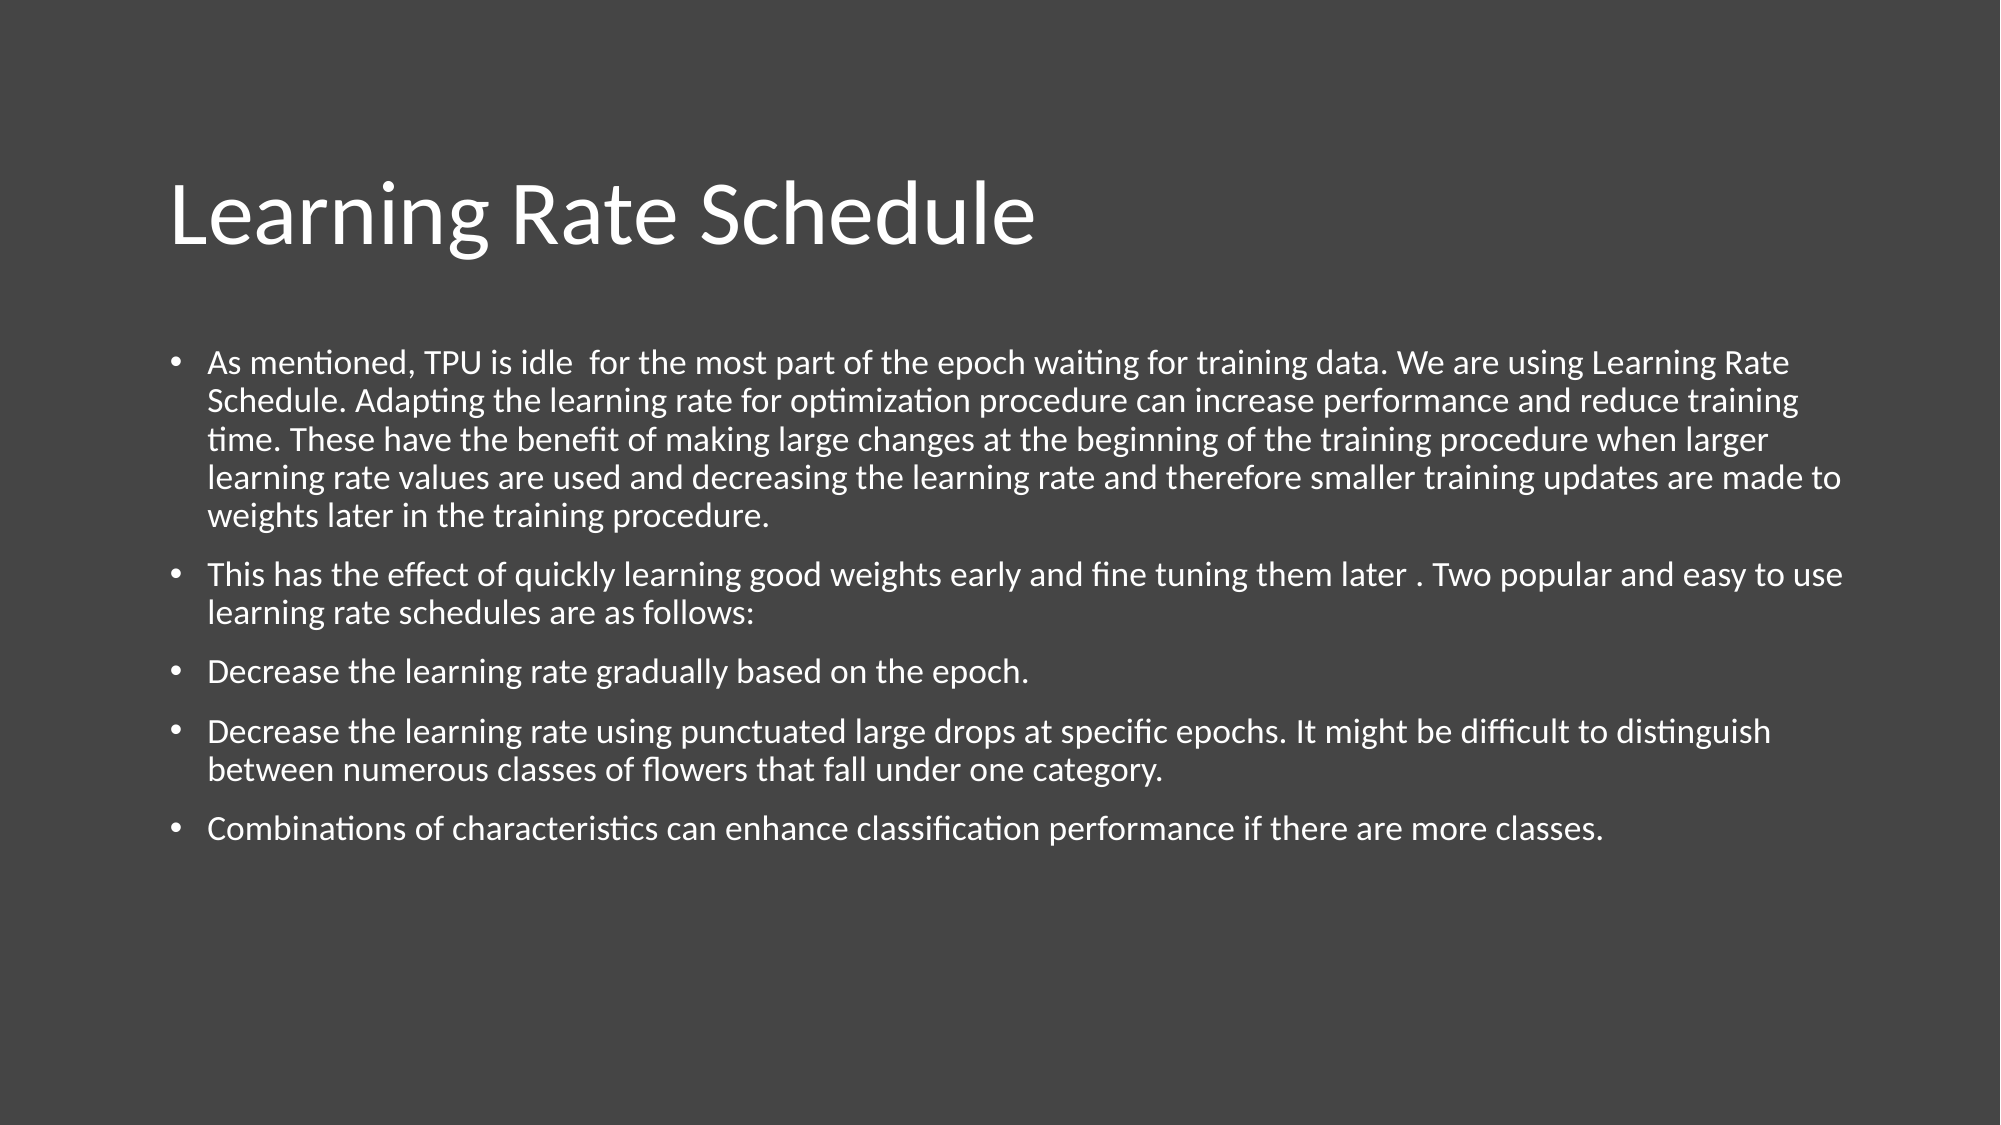

# Learning Rate Schedule
As mentioned, TPU is idle  for the most part of the epoch waiting for training data. We are using Learning Rate Schedule. Adapting the learning rate for optimization procedure can increase performance and reduce training time. These have the benefit of making large changes at the beginning of the training procedure when larger learning rate values are used and decreasing the learning rate and therefore smaller training updates are made to weights later in the training procedure.
This has the effect of quickly learning good weights early and fine tuning them later . Two popular and easy to use learning rate schedules are as follows:
Decrease the learning rate gradually based on the epoch.
Decrease the learning rate using punctuated large drops at specific epochs. It might be difficult to distinguish between numerous classes of flowers that fall under one category.
Combinations of characteristics can enhance classification performance if there are more classes.